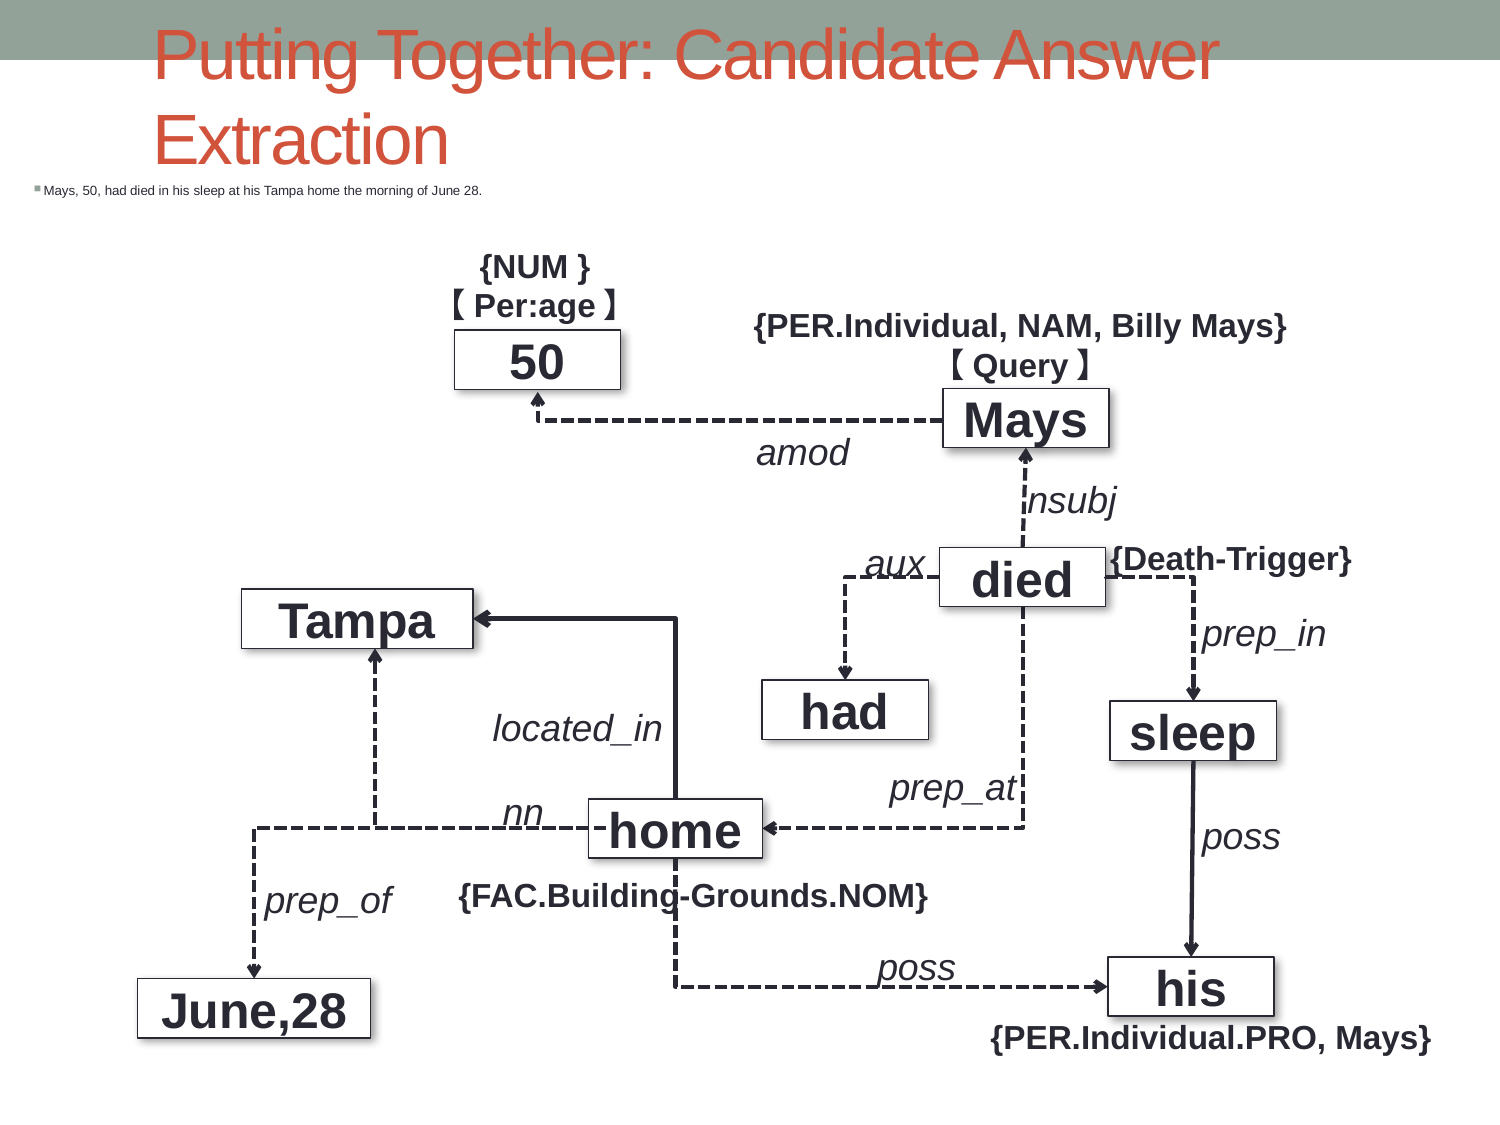

# Putting Together: Candidate Answer Extraction
Mays, 50, had died in his sleep at his Tampa home the morning of June 28.

{NUM }
【Per:age】
{PER.Individual, NAM, Billy Mays}
【Query】
50
Mays
amod
nsubj
{Death-Trigger}
aux
died
Tampa
prep_in
had
  located_in
sleep
prep_at
nn
home
poss
{FAC.Building-Grounds.NOM}
prep_of
poss
his
June,28
{PER.Individual.PRO, Mays}